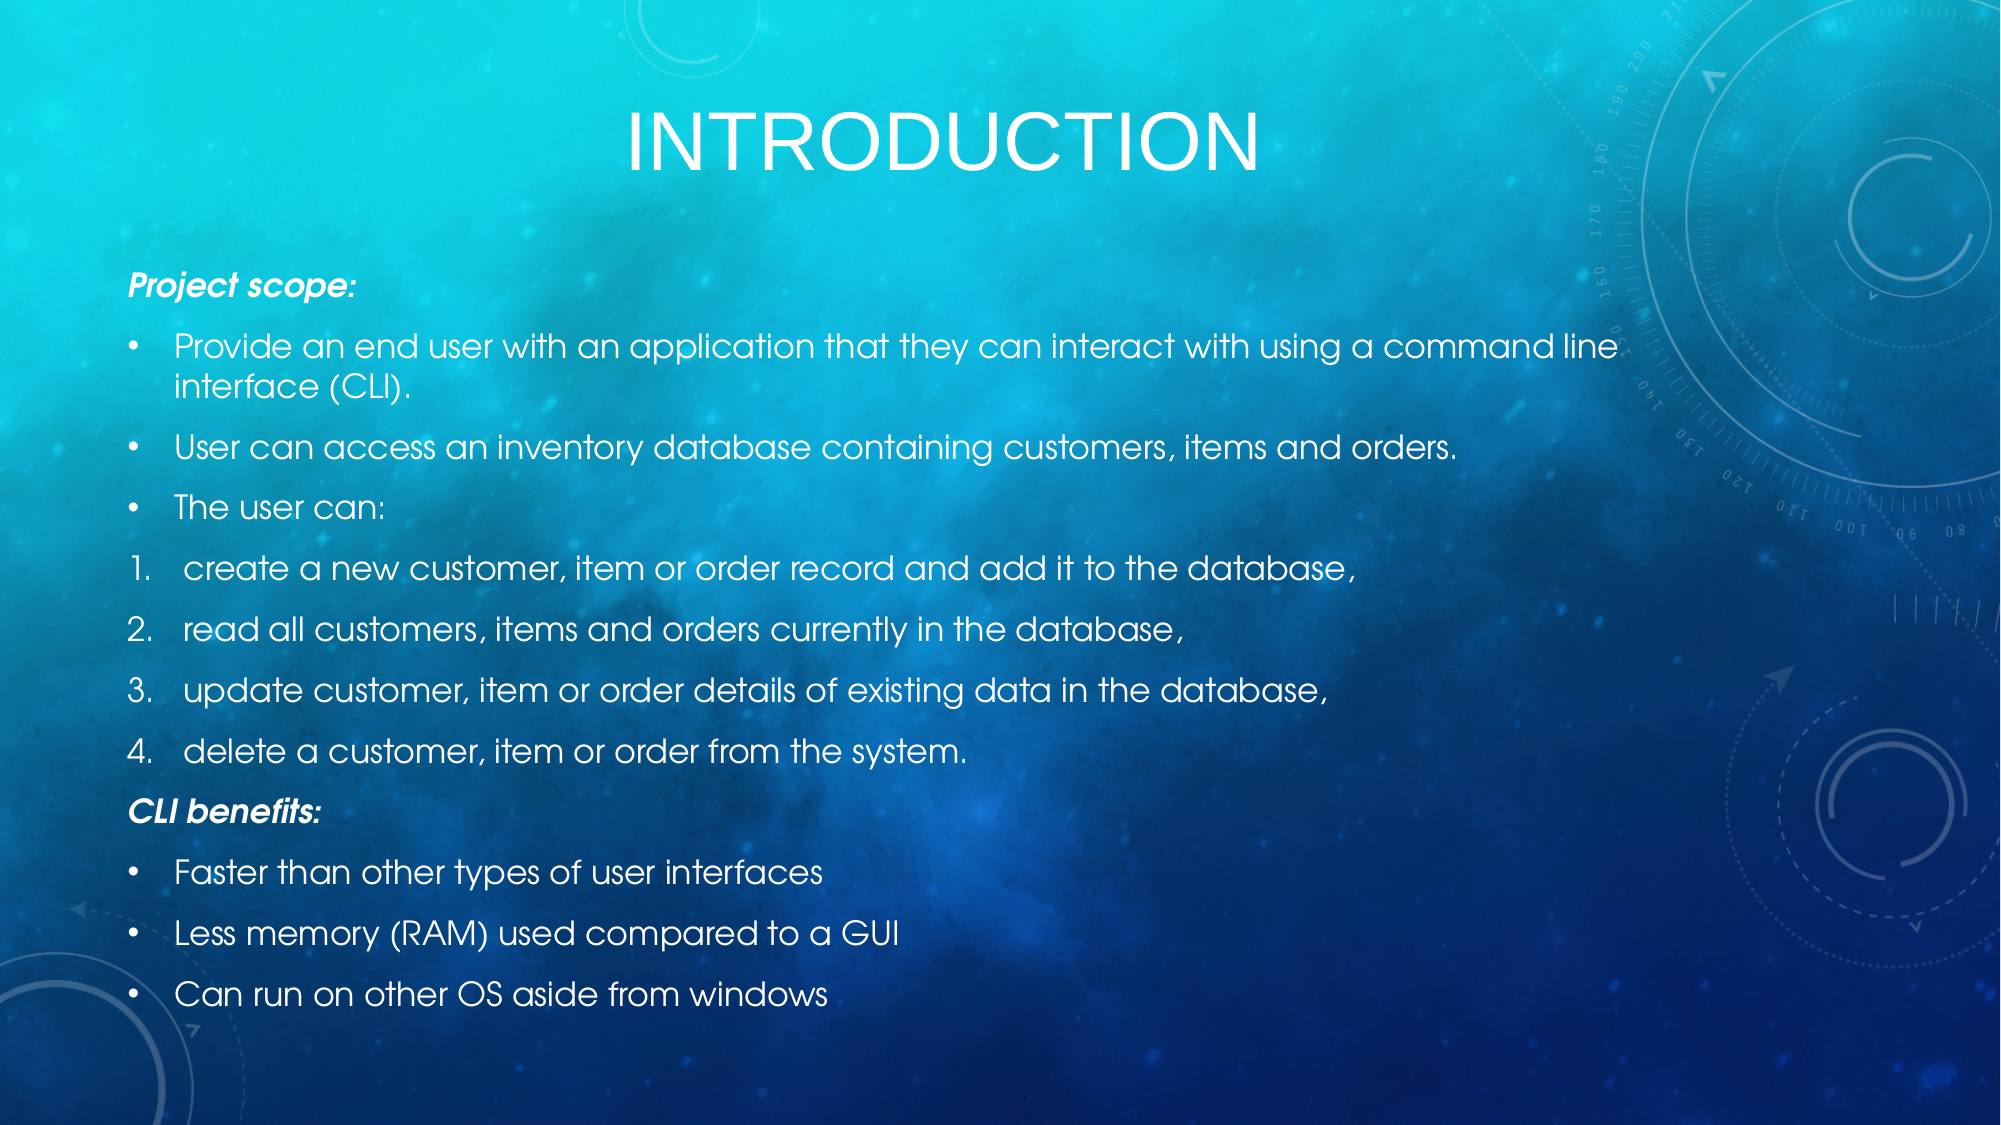

# Introduction
Project scope:
Provide an end user with an application that they can interact with using a command line interface (CLI).
User can access an inventory database containing customers, items and orders.
The user can:
create a new customer, item or order record and add it to the database,
read all customers, items and orders currently in the database,
update customer, item or order details of existing data in the database,
delete a customer, item or order from the system.
CLI benefits:
Faster than other types of user interfaces
Less memory (RAM) used compared to a GUI
Can run on other OS aside from windows